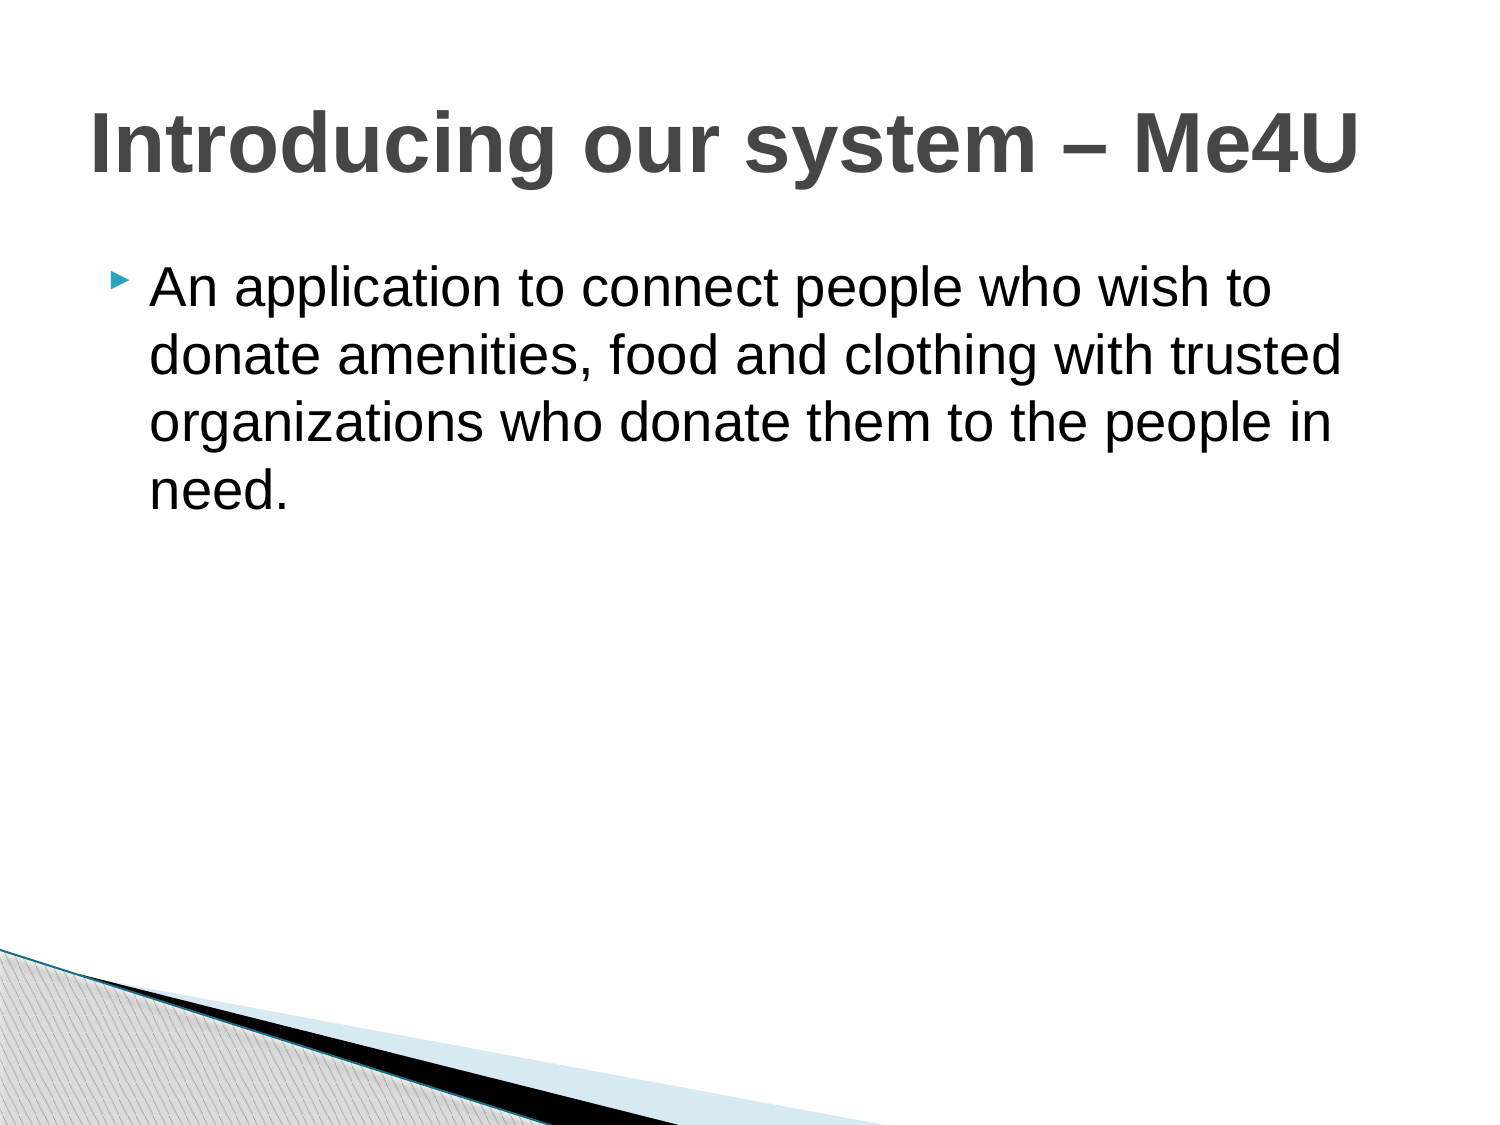

# Introducing our system – Me4U
An application to connect people who wish to donate amenities, food and clothing with trusted organizations who donate them to the people in need.